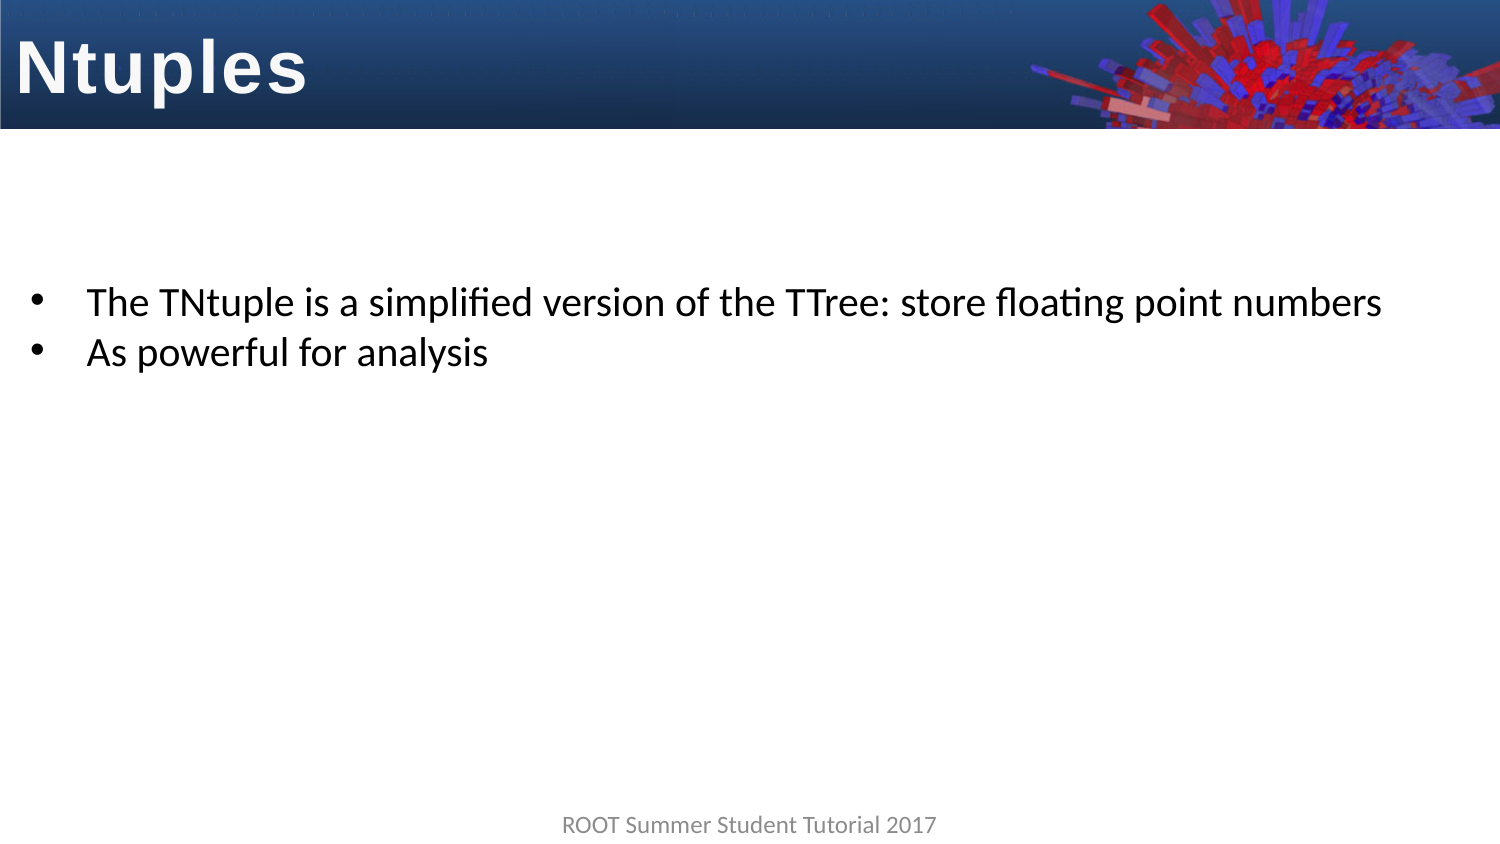

Ntuples
The TNtuple is a simplified version of the TTree: store floating point numbers
As powerful for analysis
ROOT Summer Student Tutorial 2017